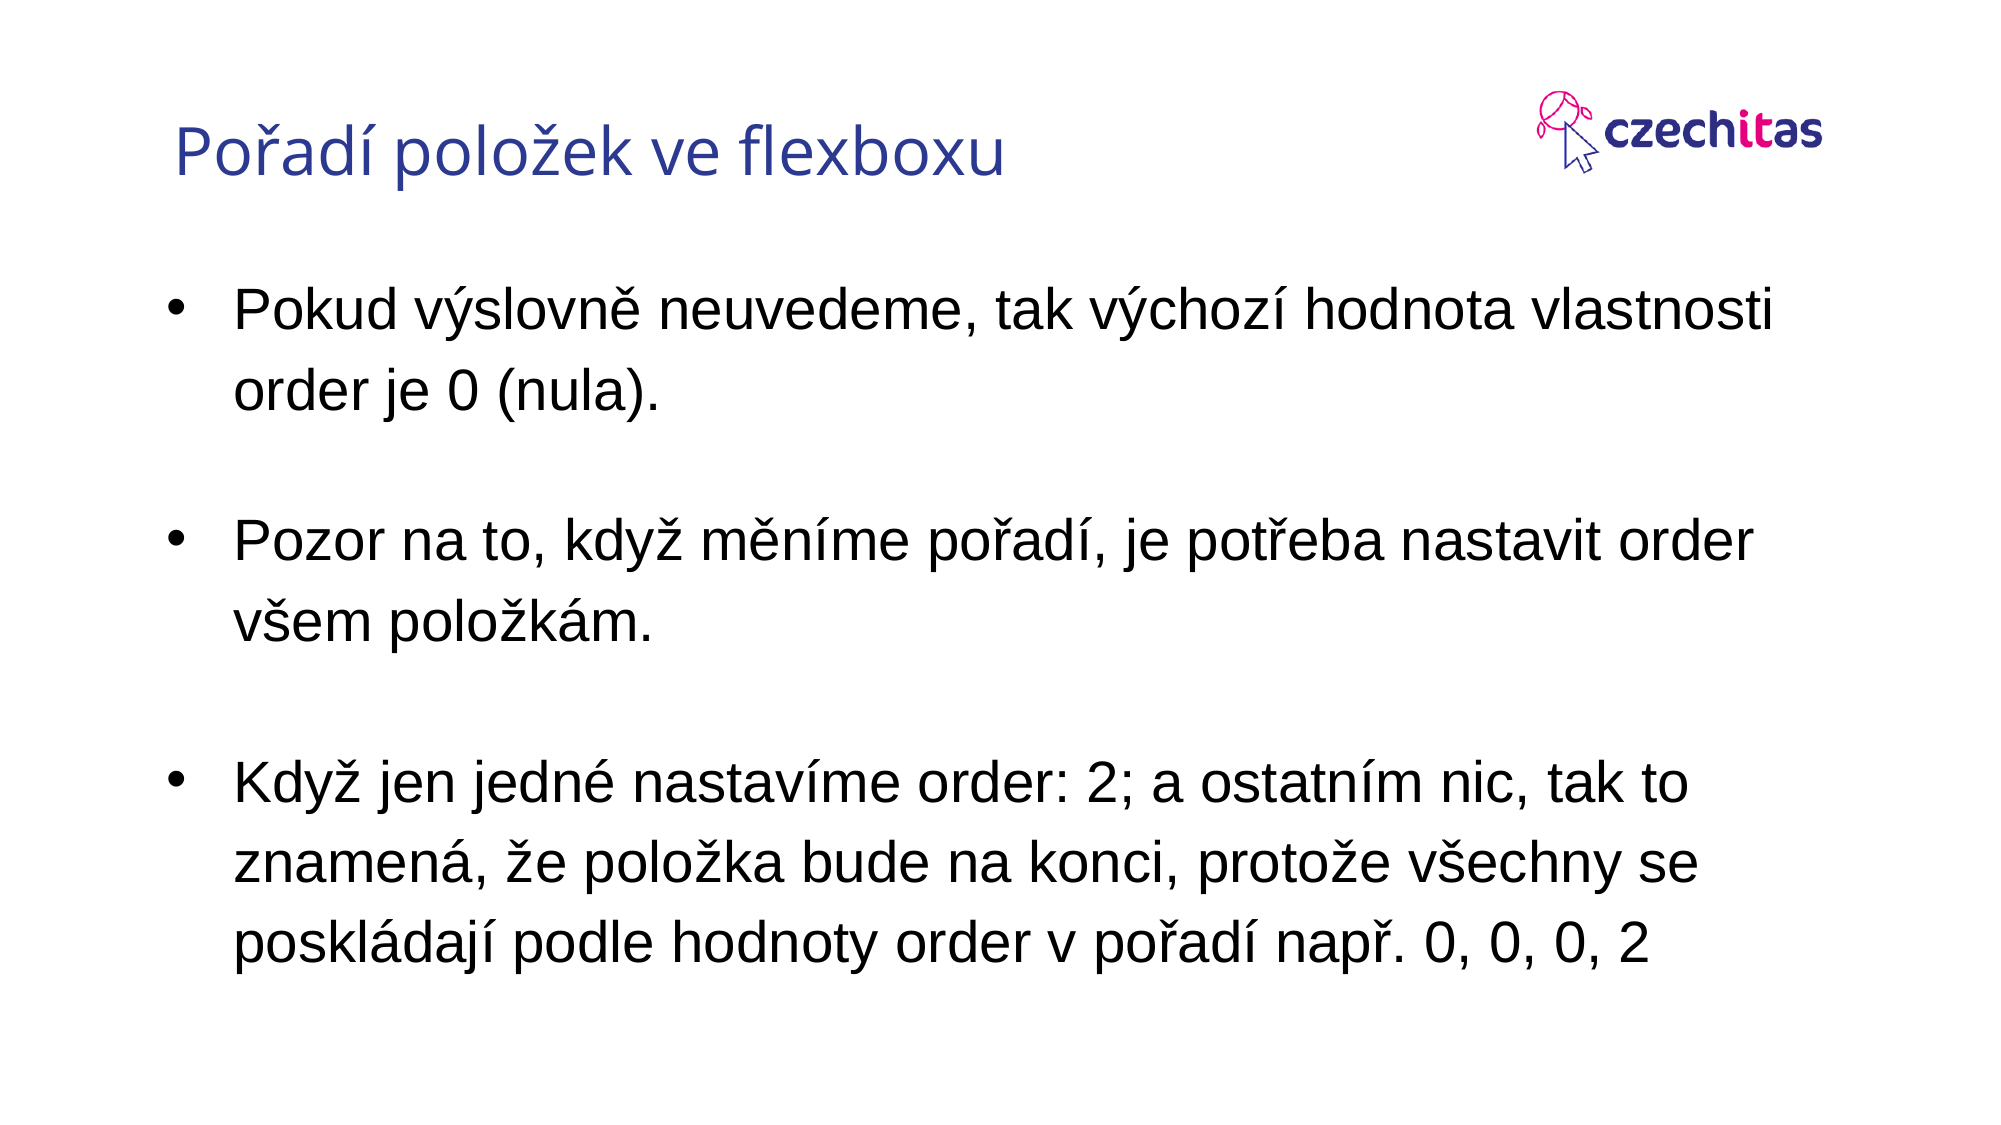

# Pořadí položek ve flexboxu
Pokud výslovně neuvedeme, tak výchozí hodnota vlastnosti order je 0 (nula).
Pozor na to, když měníme pořadí, je potřeba nastavit order všem položkám.
Když jen jedné nastavíme order: 2; a ostatním nic, tak to znamená, že položka bude na konci, protože všechny se poskládají podle hodnoty order v pořadí např. 0, 0, 0, 2